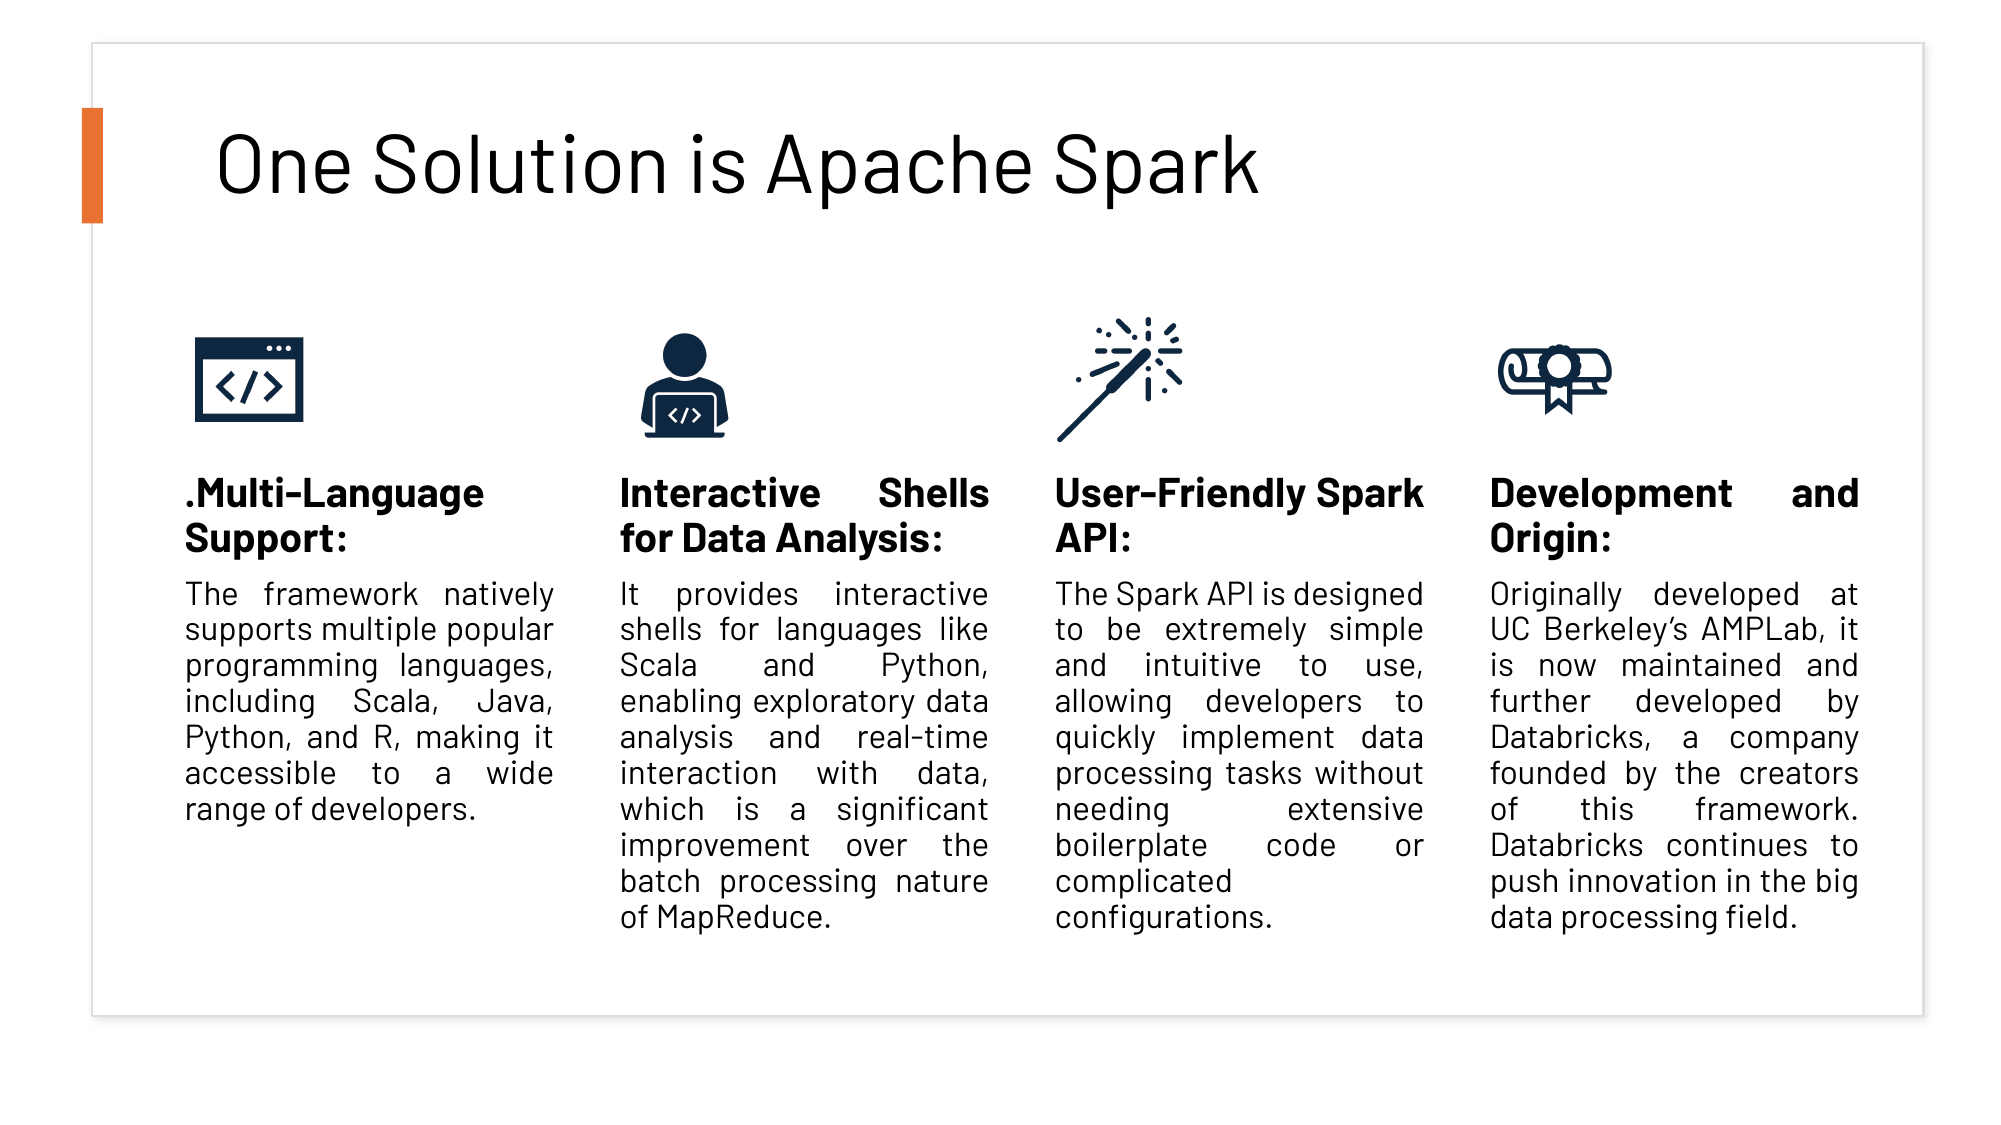

# One Solution is Apache Spark

.Multi-Language Support:
The framework natively supports multiple popular programming languages, including Scala, Java, Python, and R, making it accessible to a wide range of developers.
Interactive Shells for Data Analysis:
It provides interactive shells for languages like Scala and Python, enabling exploratory data analysis and real-time interaction with data, which is a significant improvement over the batch processing nature of MapReduce.
User-Friendly Spark API:
The Spark API is designed to be extremely simple and intuitive to use, allowing developers to quickly implement data processing tasks without needing extensive boilerplate code or complicated configurations.
Development and Origin:
Originally developed at UC Berkeley’s AMPLab, it is now maintained and further developed by Databricks, a company founded by the creators of this framework. Databricks continues to push innovation in the big data processing field.